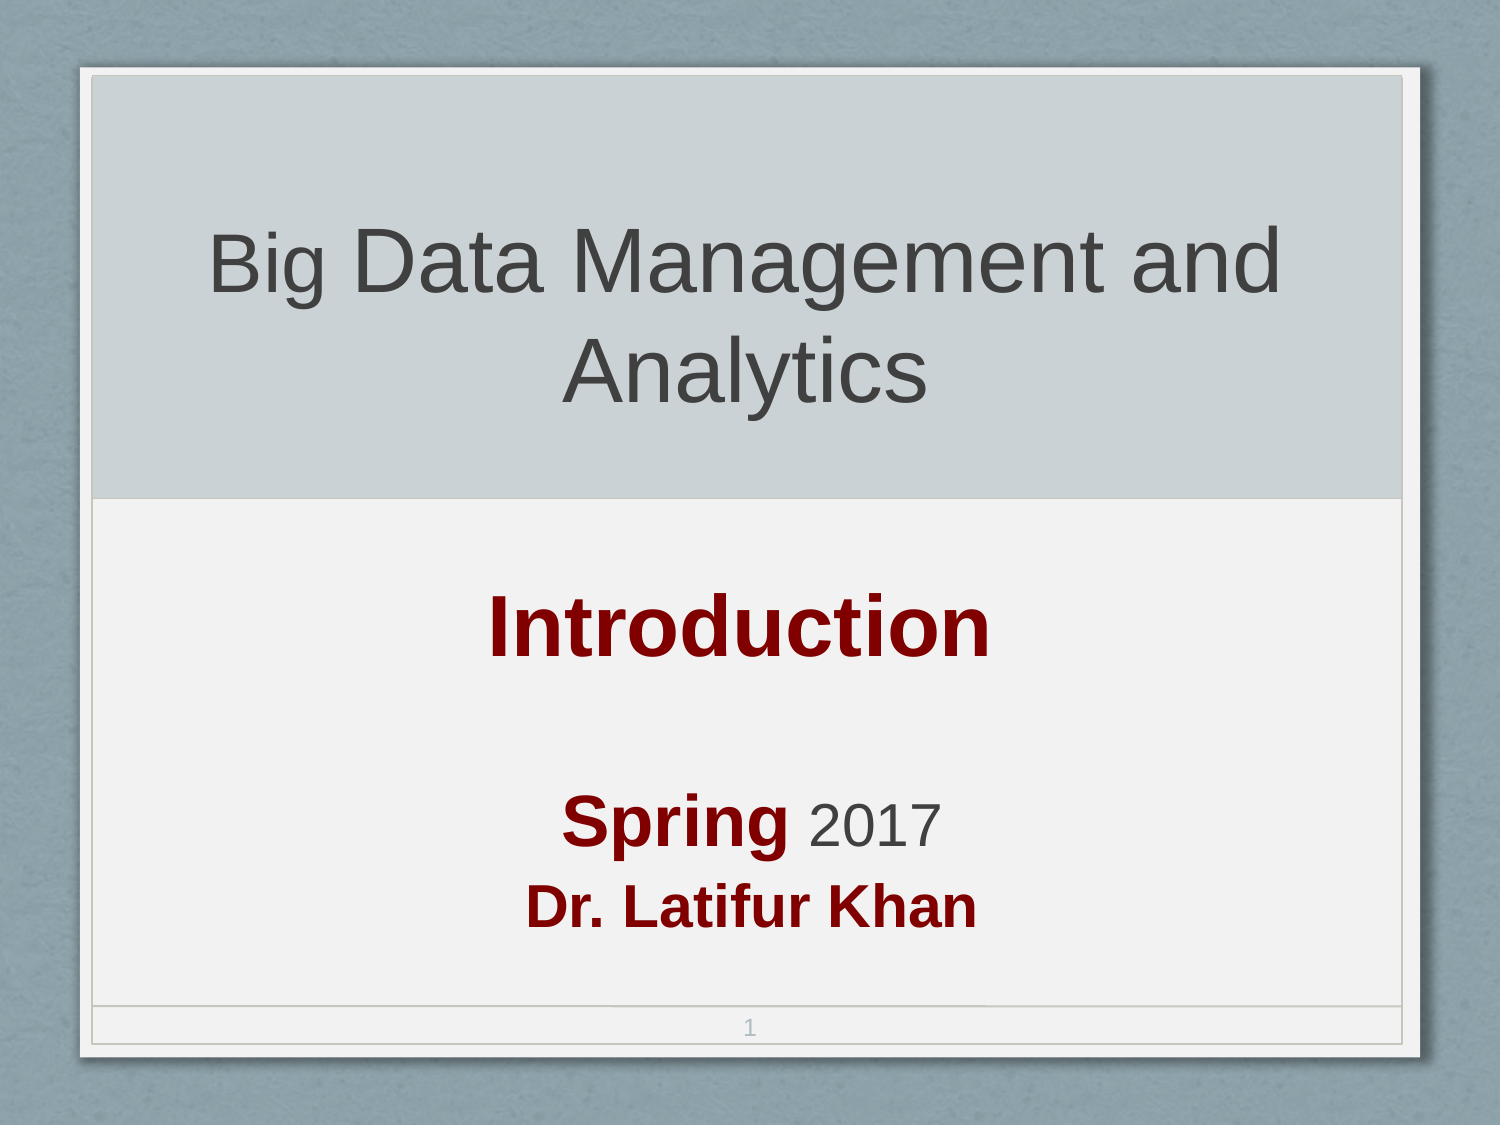

# Big Data Management and Analytics
Introduction

Spring 2017
Dr. Latifur Khan
1